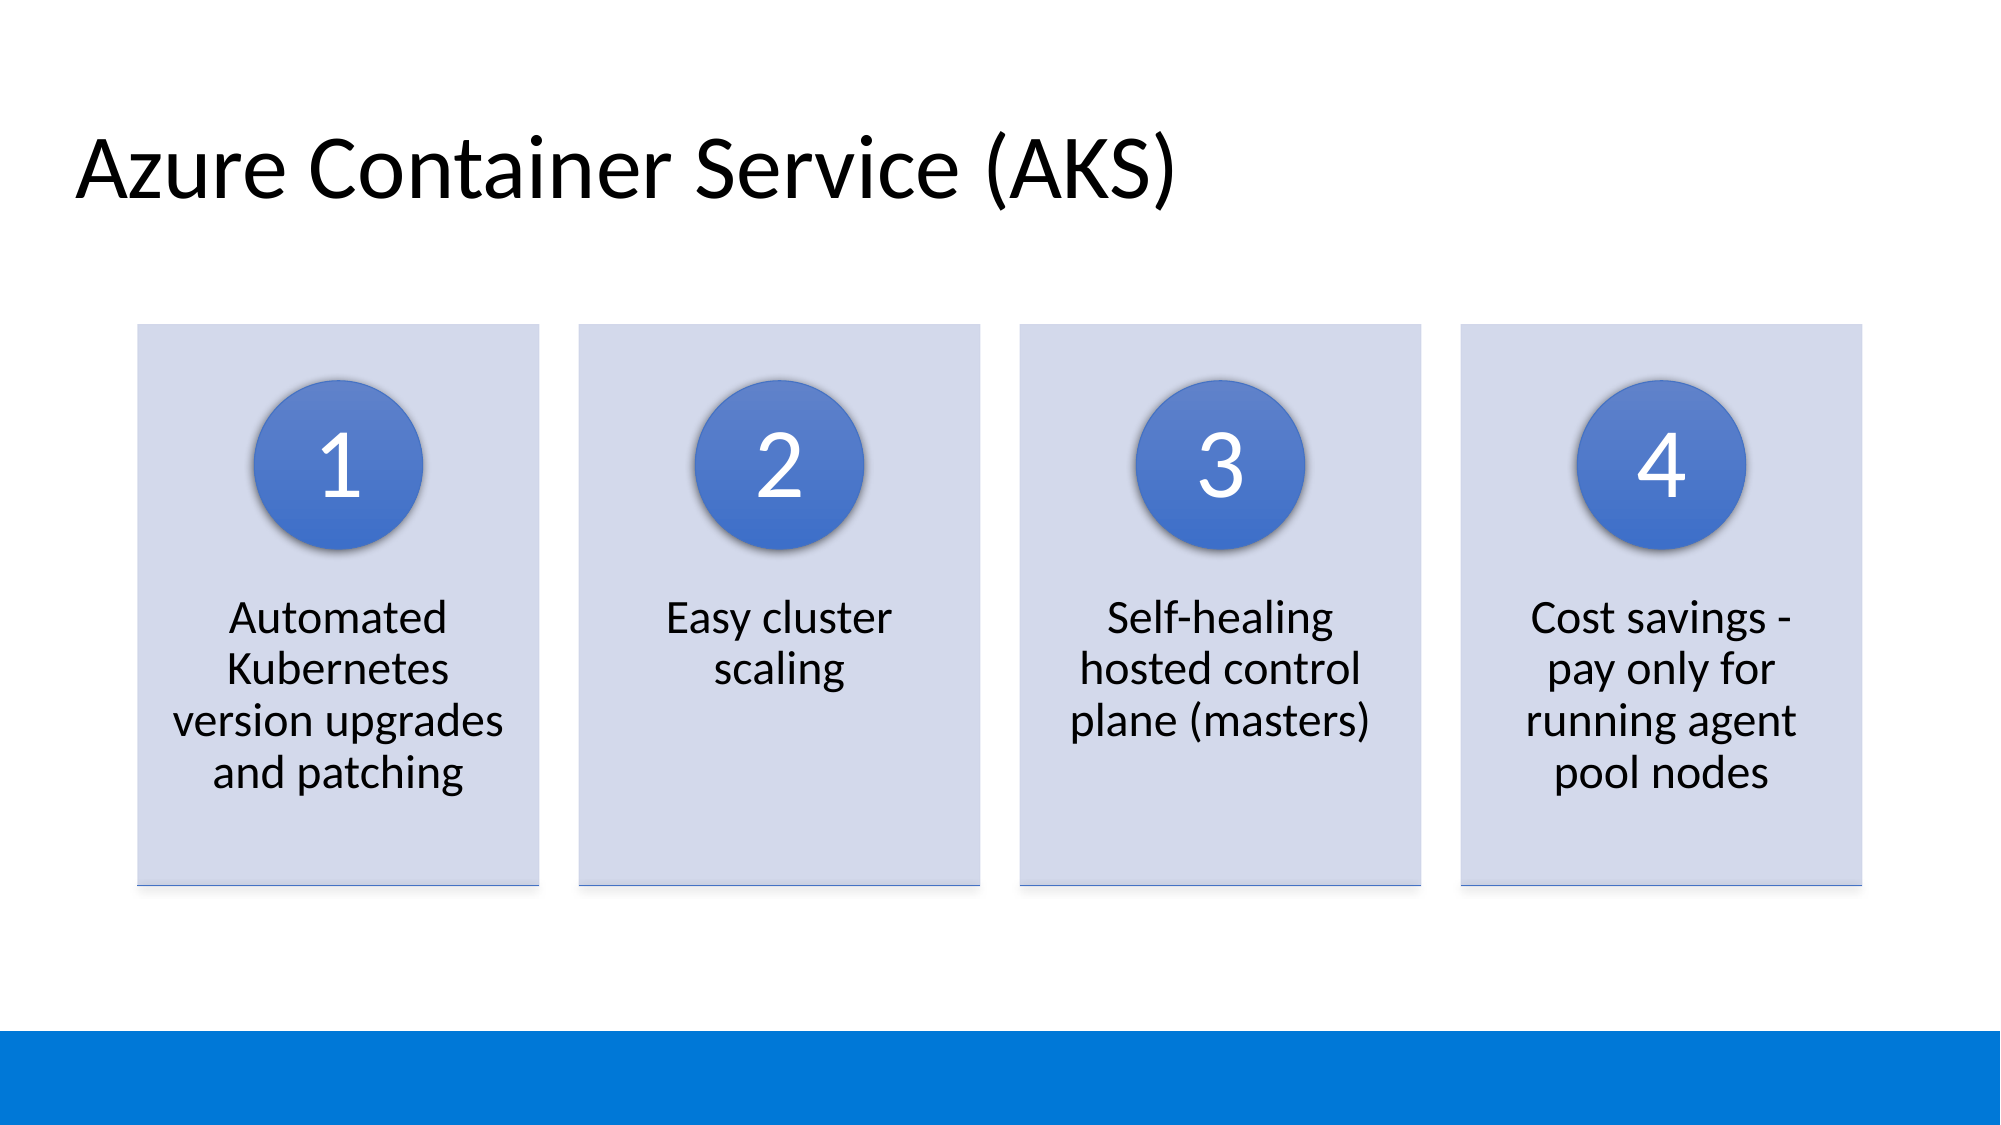

# Azure Container Service (AKS)
Automated Kubernetes version upgrades and patching
1
Easy cluster scaling
2
Self-healing hosted control plane (masters)
3
Cost savings - pay only for running agent pool nodes
4